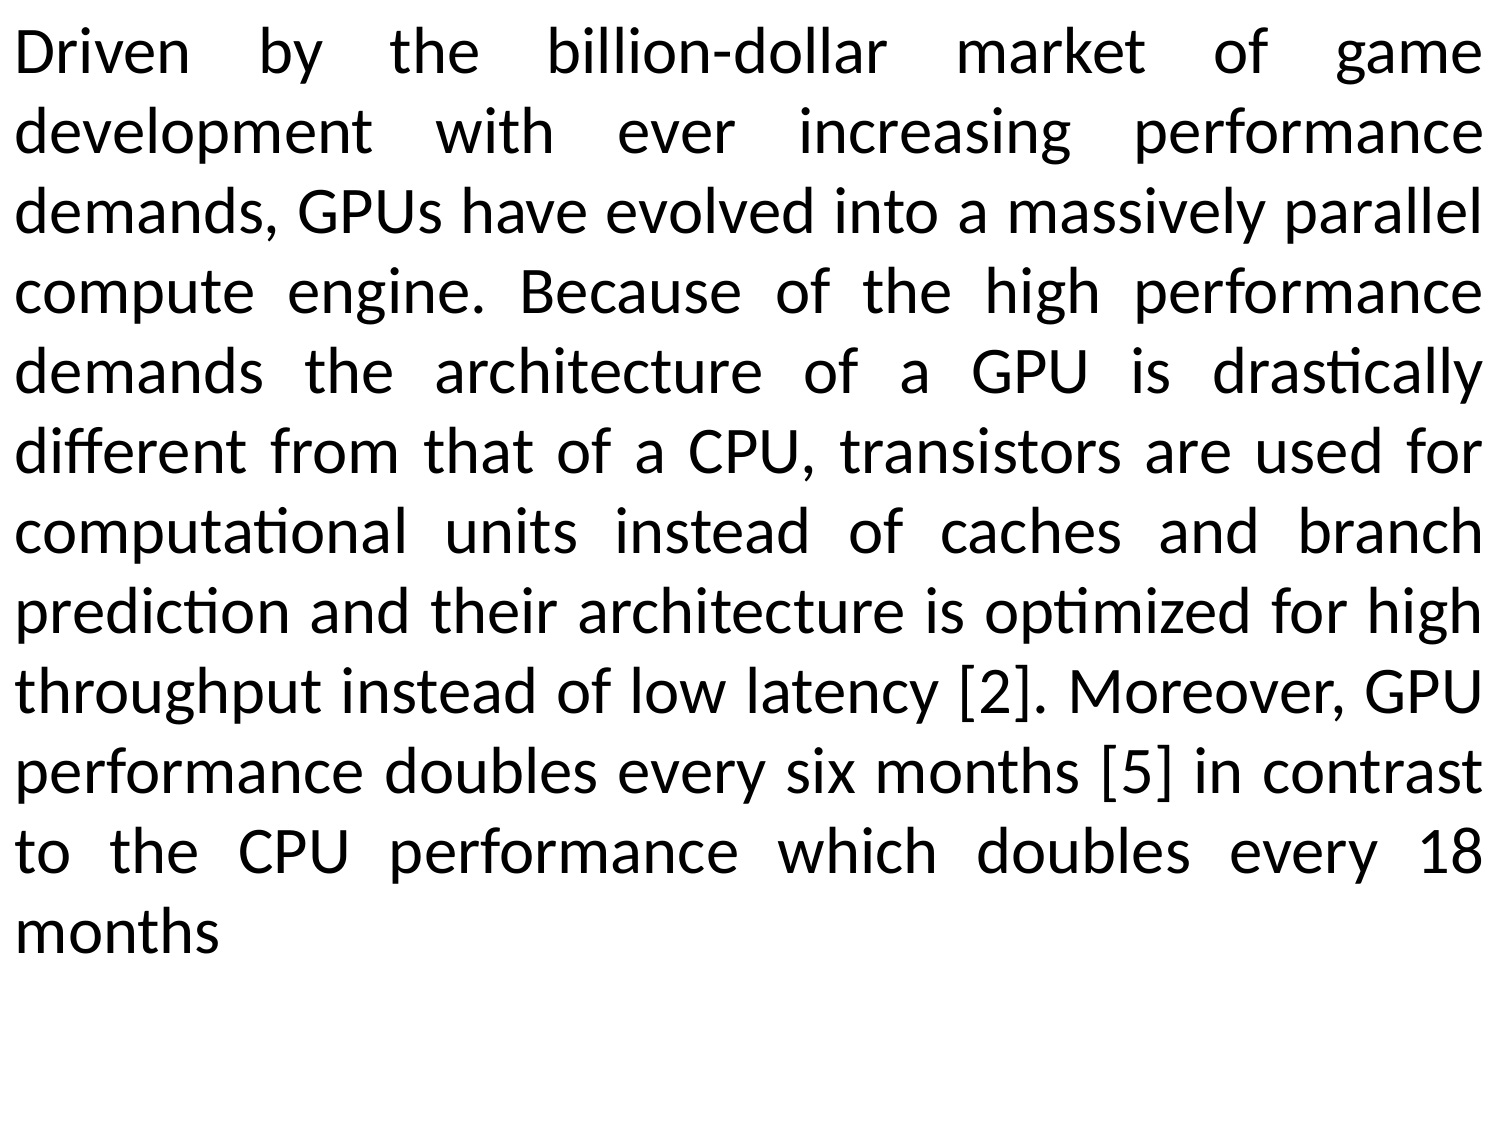

Driven by the billion-dollar market of game development with ever increasing performance demands, GPUs have evolved into a massively parallel compute engine. Because of the high performance demands the architecture of a GPU is drastically different from that of a CPU, transistors are used for computational units instead of caches and branch prediction and their architecture is optimized for high throughput instead of low latency [2]. Moreover, GPU performance doubles every six months [5] in contrast to the CPU performance which doubles every 18 months